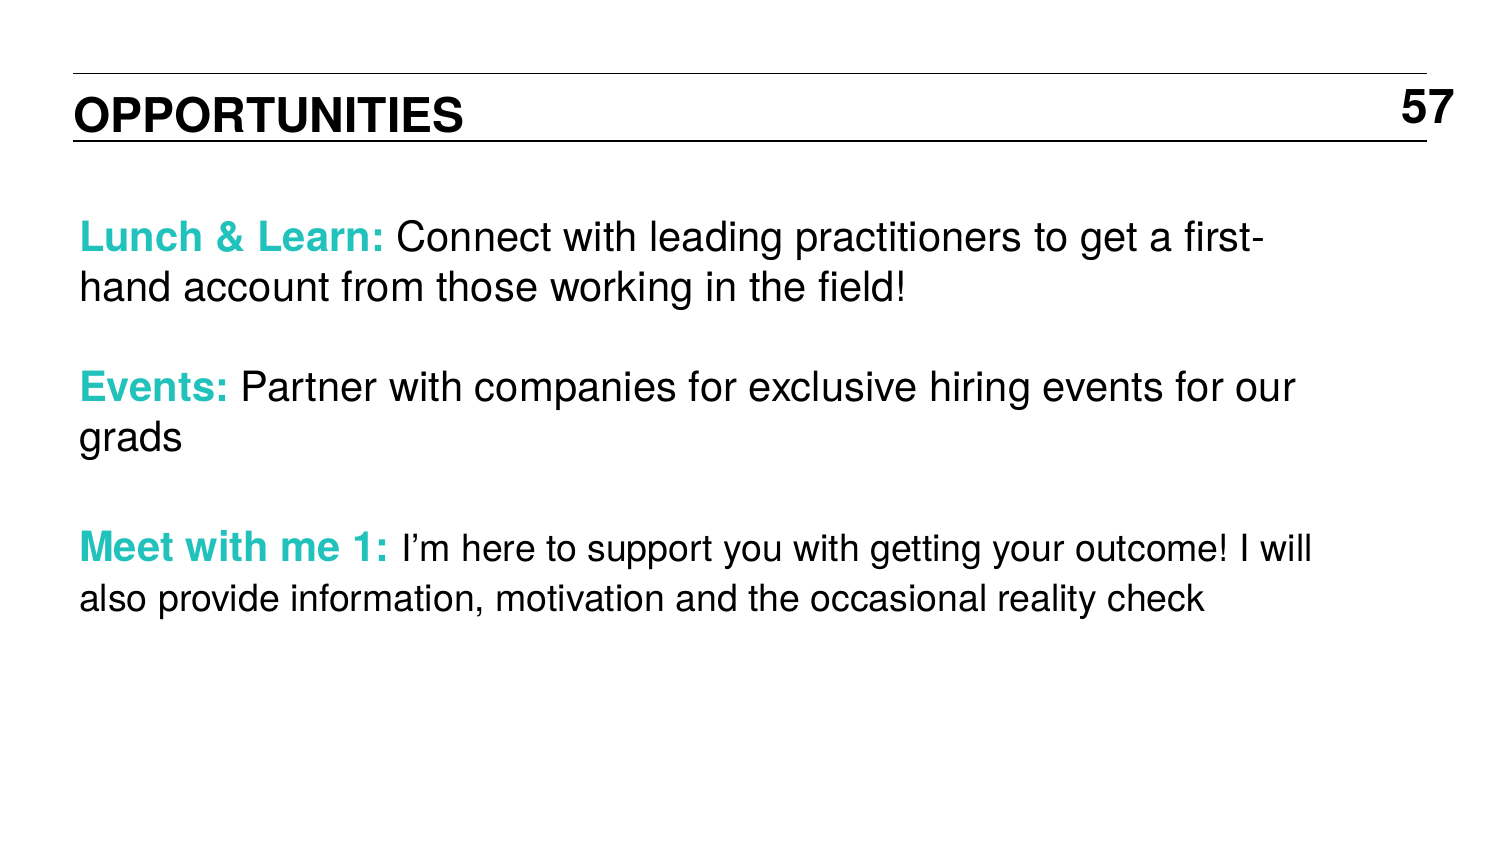

OPPORTUNITIES
57
Lunch & Learn: Connect with leading practitioners to get a first-hand account from those working in the field!

Events: Partner with companies for exclusive hiring events for our grads
Meet with me 1: I’m here to support you with getting your outcome! I will also provide information, motivation and the occasional reality check